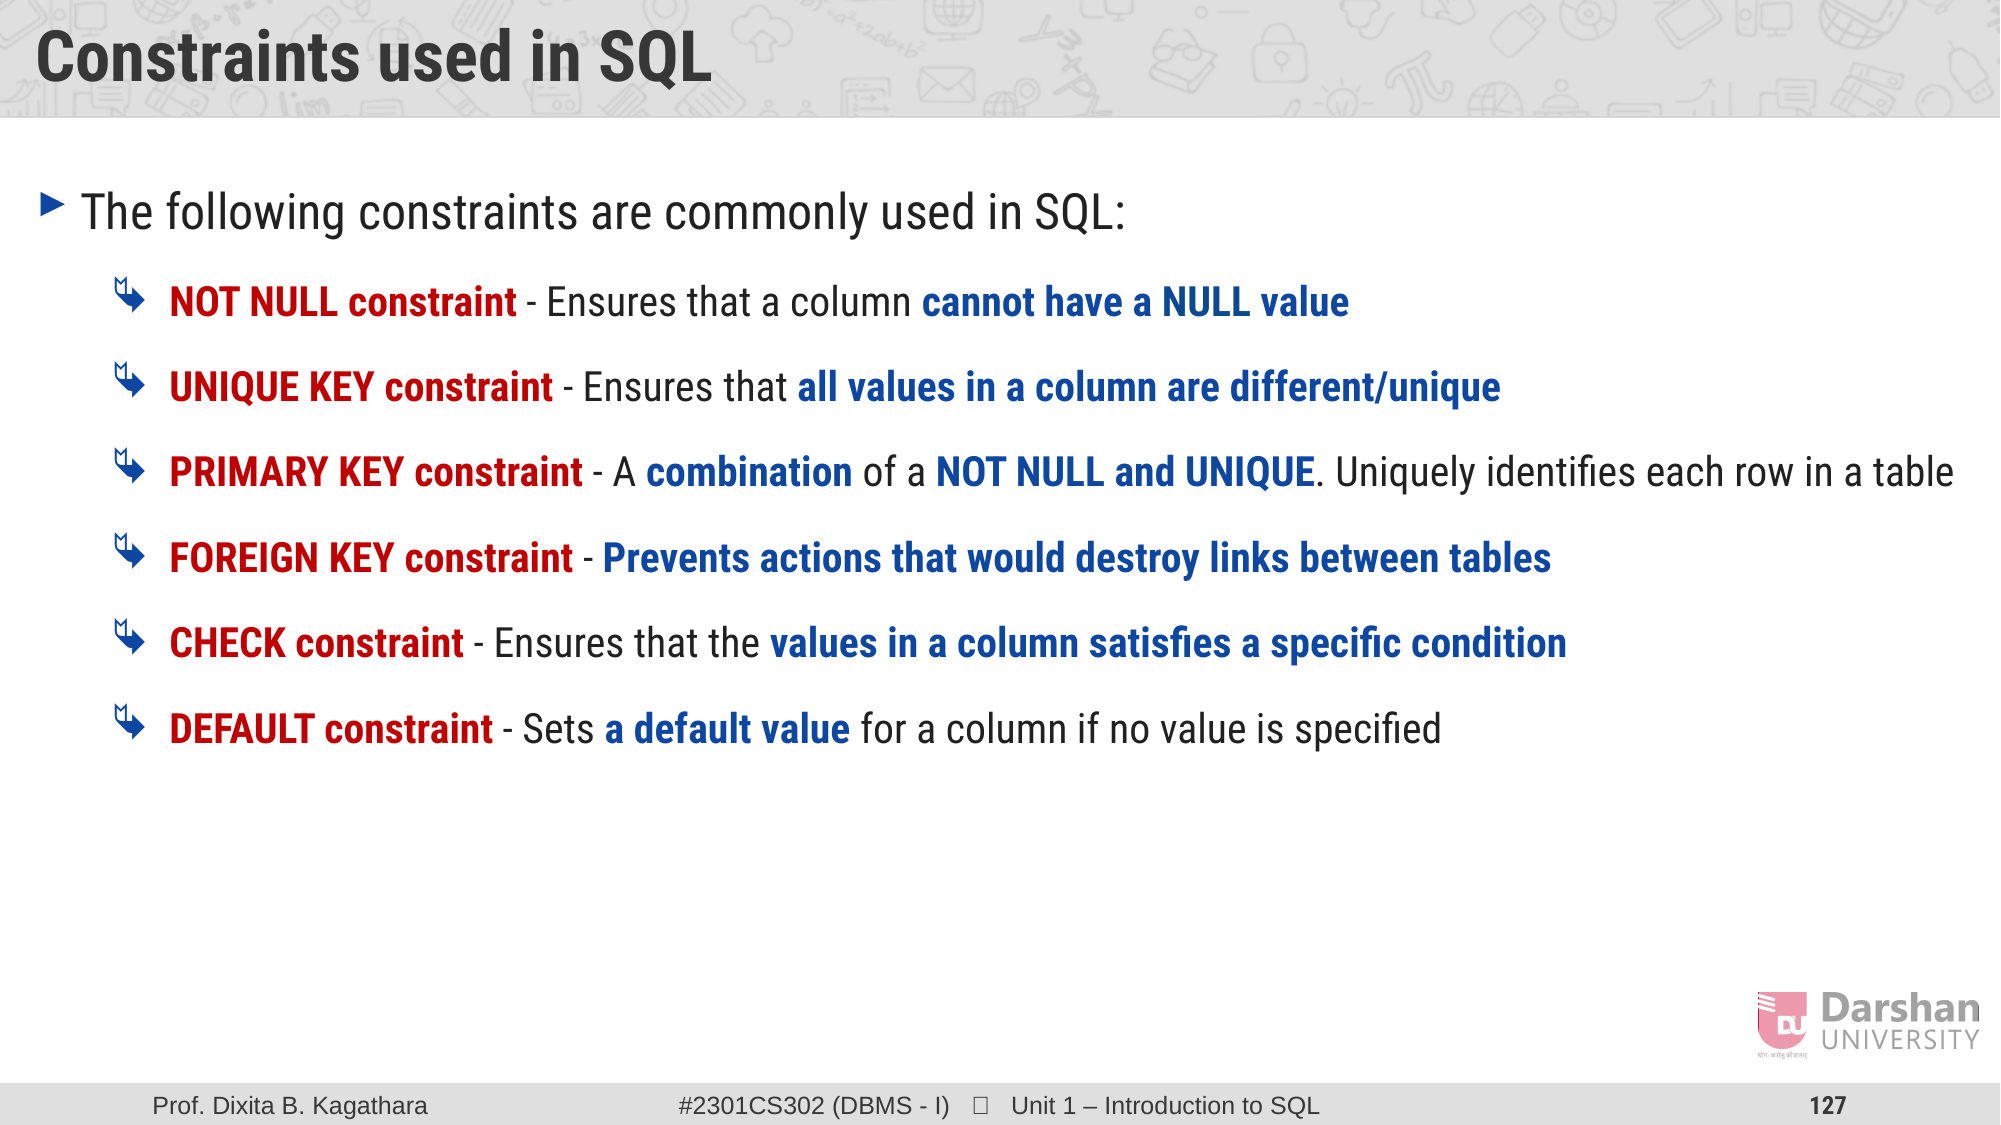

# Constraints used in SQL
The following constraints are commonly used in SQL:
NOT NULL constraint - Ensures that a column cannot have a NULL value
UNIQUE KEY constraint - Ensures that all values in a column are different/unique
PRIMARY KEY constraint - A combination of a NOT NULL and UNIQUE. Uniquely identifies each row in a table
FOREIGN KEY constraint - Prevents actions that would destroy links between tables
CHECK constraint - Ensures that the values in a column satisfies a specific condition
DEFAULT constraint - Sets a default value for a column if no value is specified